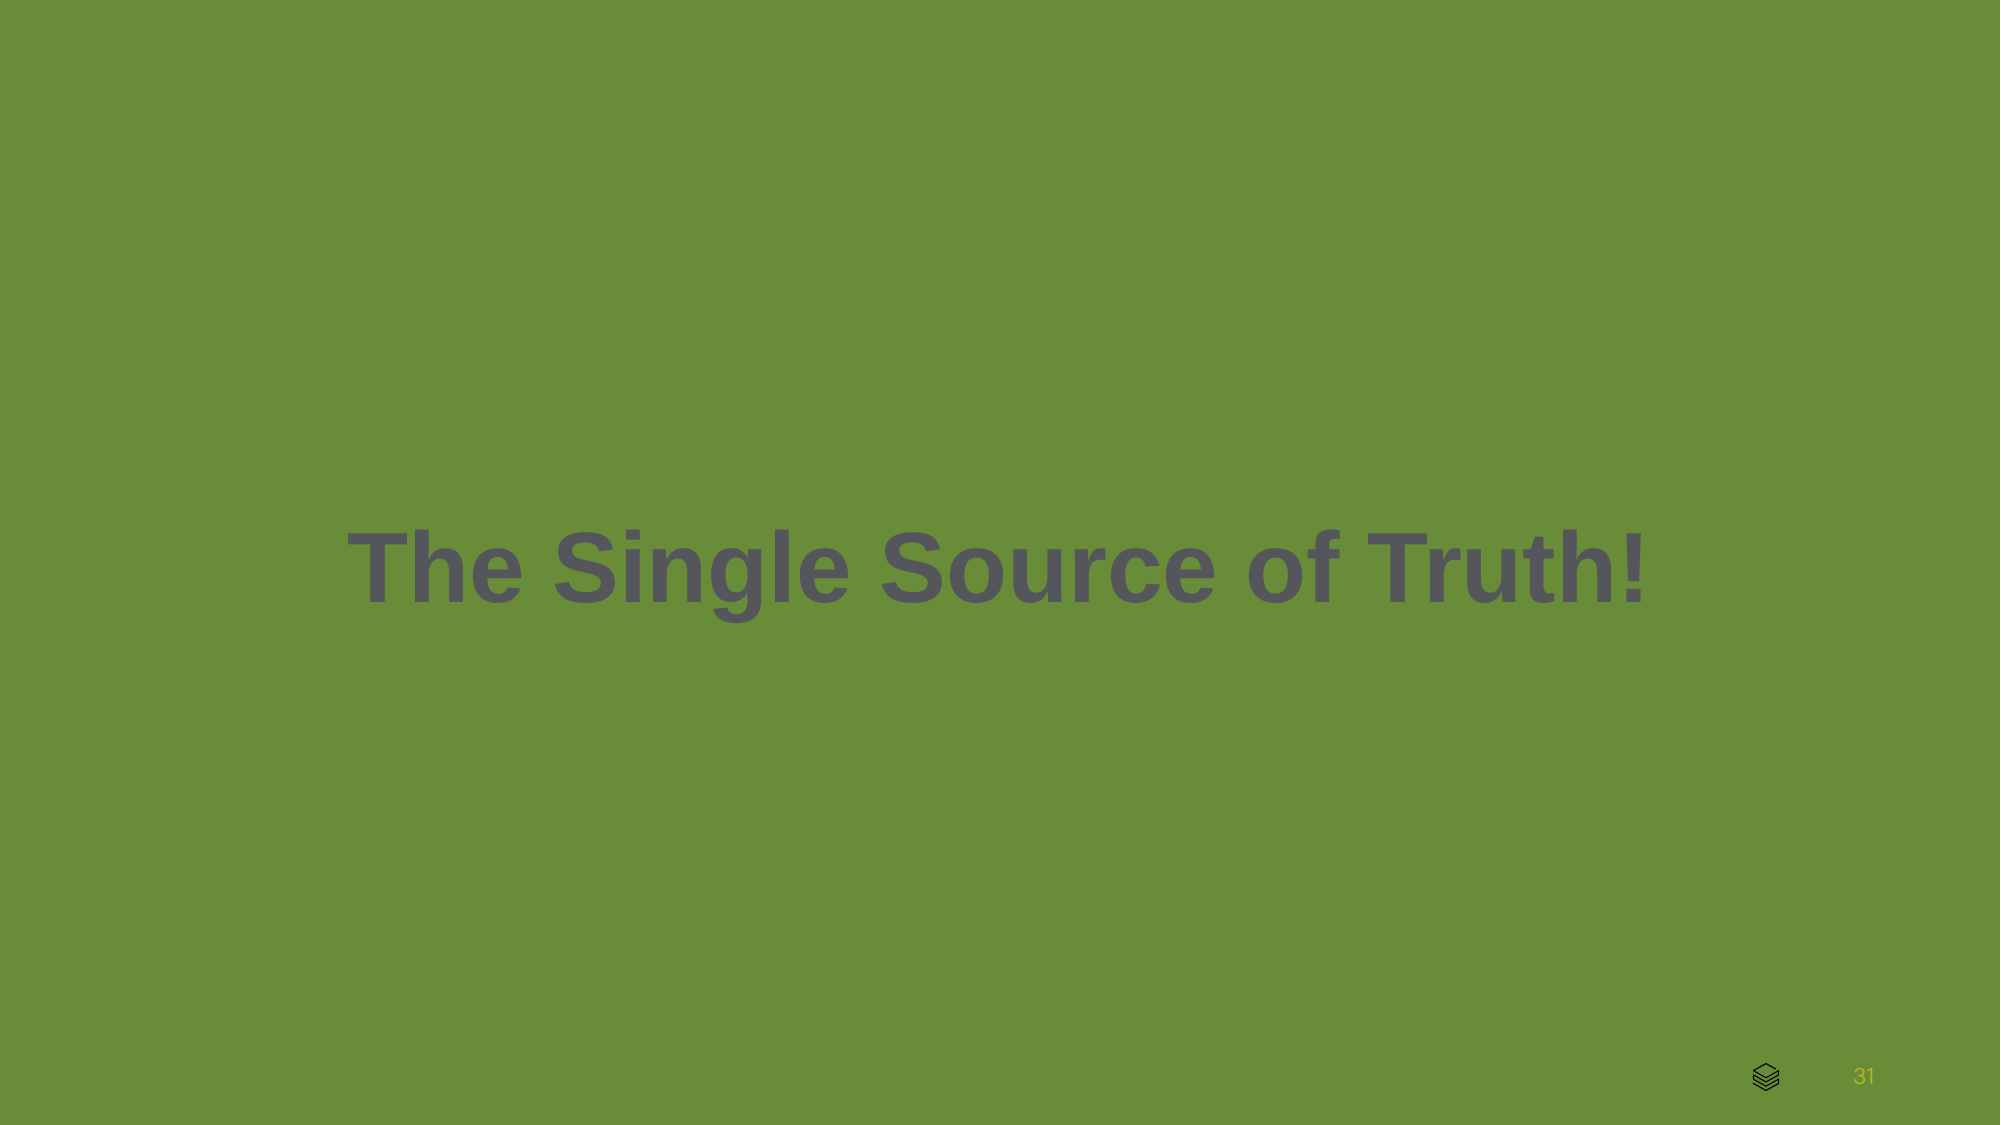

# The Single Source of Truth!
31